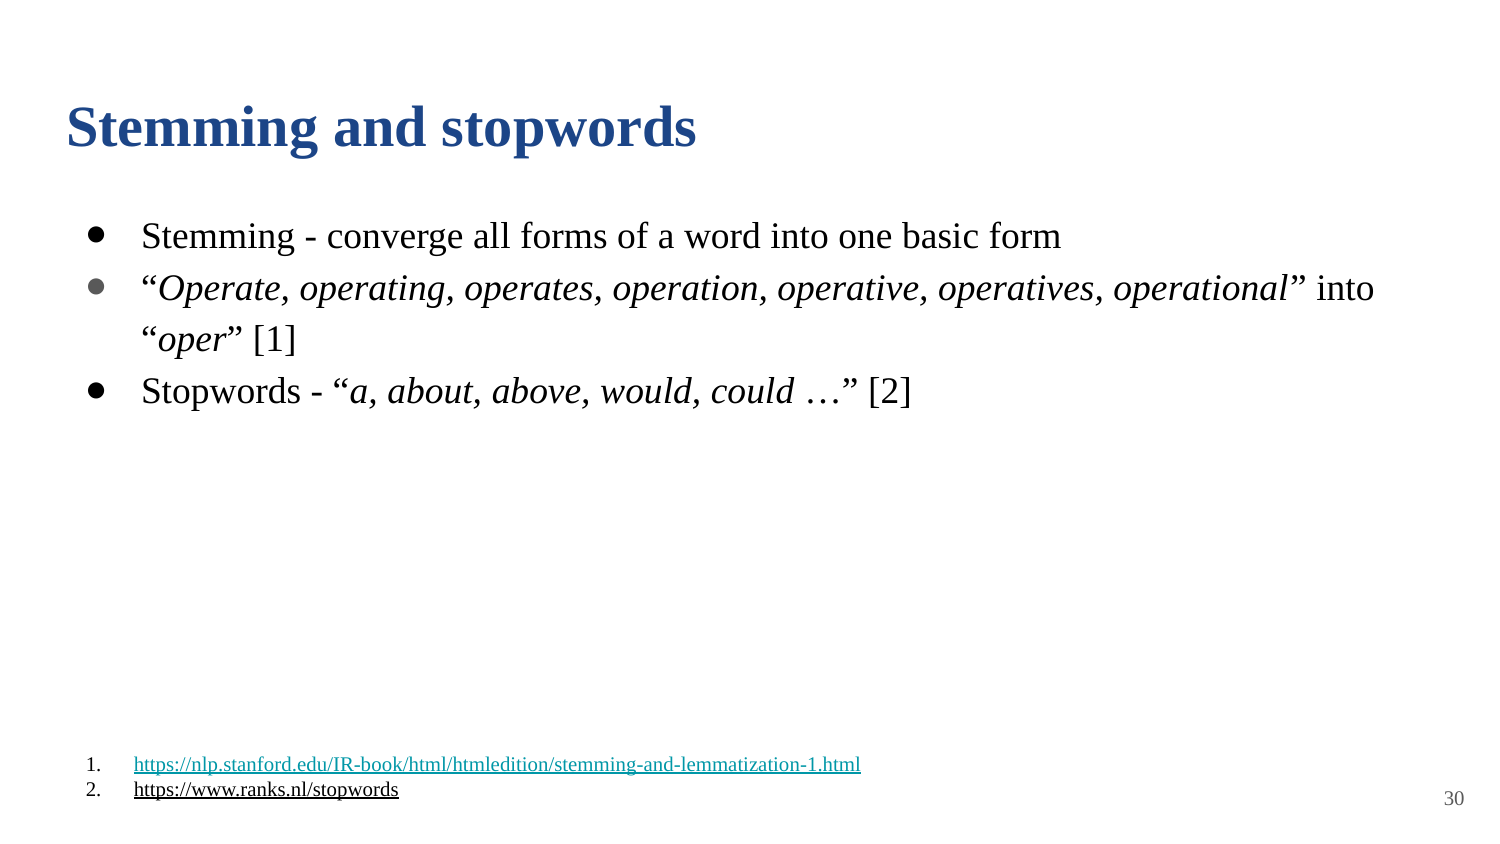

# Stemming and stopwords
Stemming - converge all forms of a word into one basic form
“Operate, operating, operates, operation, operative, operatives, operational” into “oper” [1]
Stopwords - “a, about, above, would, could …” [2]
https://nlp.stanford.edu/IR-book/html/htmledition/stemming-and-lemmatization-1.html
https://www.ranks.nl/stopwords

30